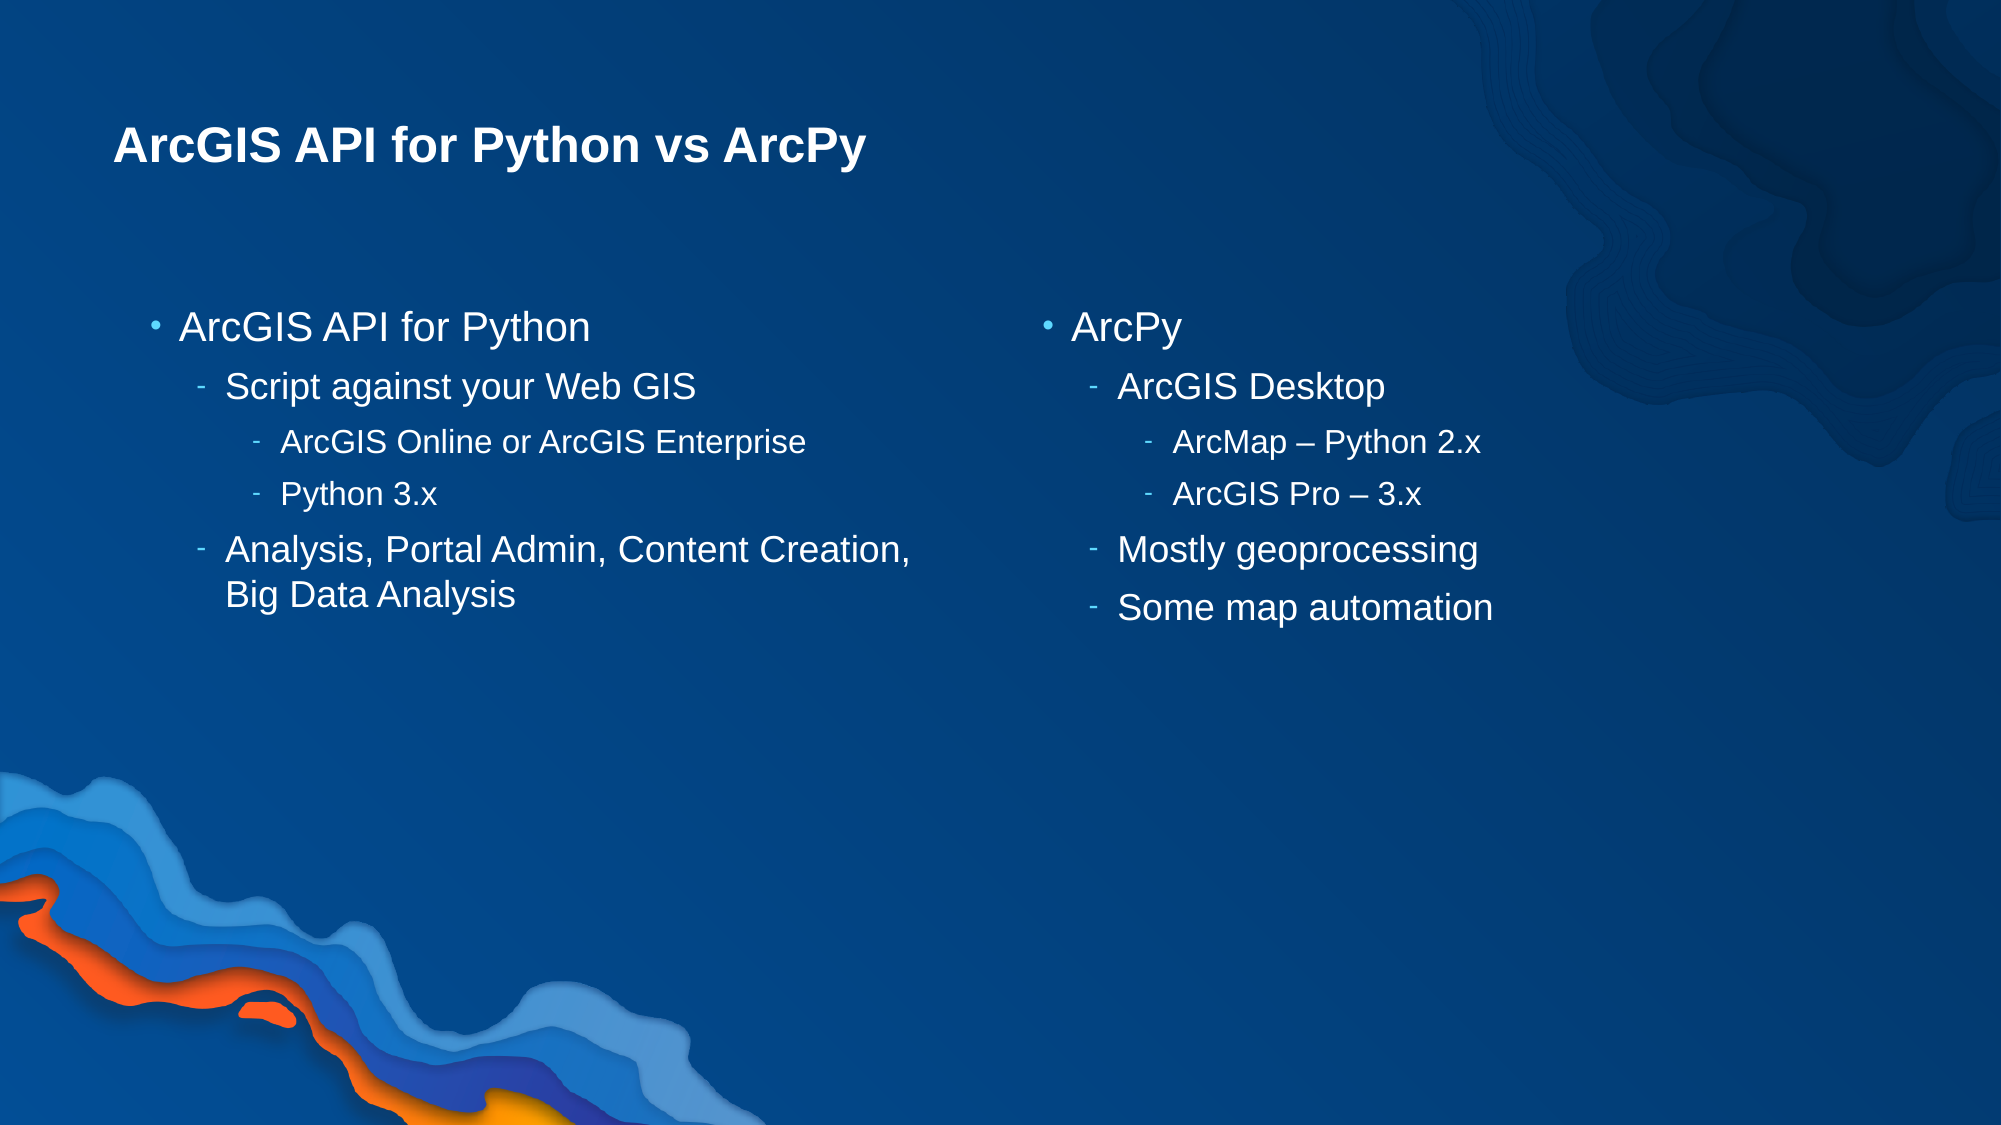

# ArcGIS API for Python vs ArcPy
ArcGIS API for Python
Script against your Web GIS
ArcGIS Online or ArcGIS Enterprise
Python 3.x
Analysis, Portal Admin, Content Creation, Big Data Analysis

ArcPy
ArcGIS Desktop
ArcMap – Python 2.x
ArcGIS Pro – 3.x
Mostly geoprocessing
Some map automation